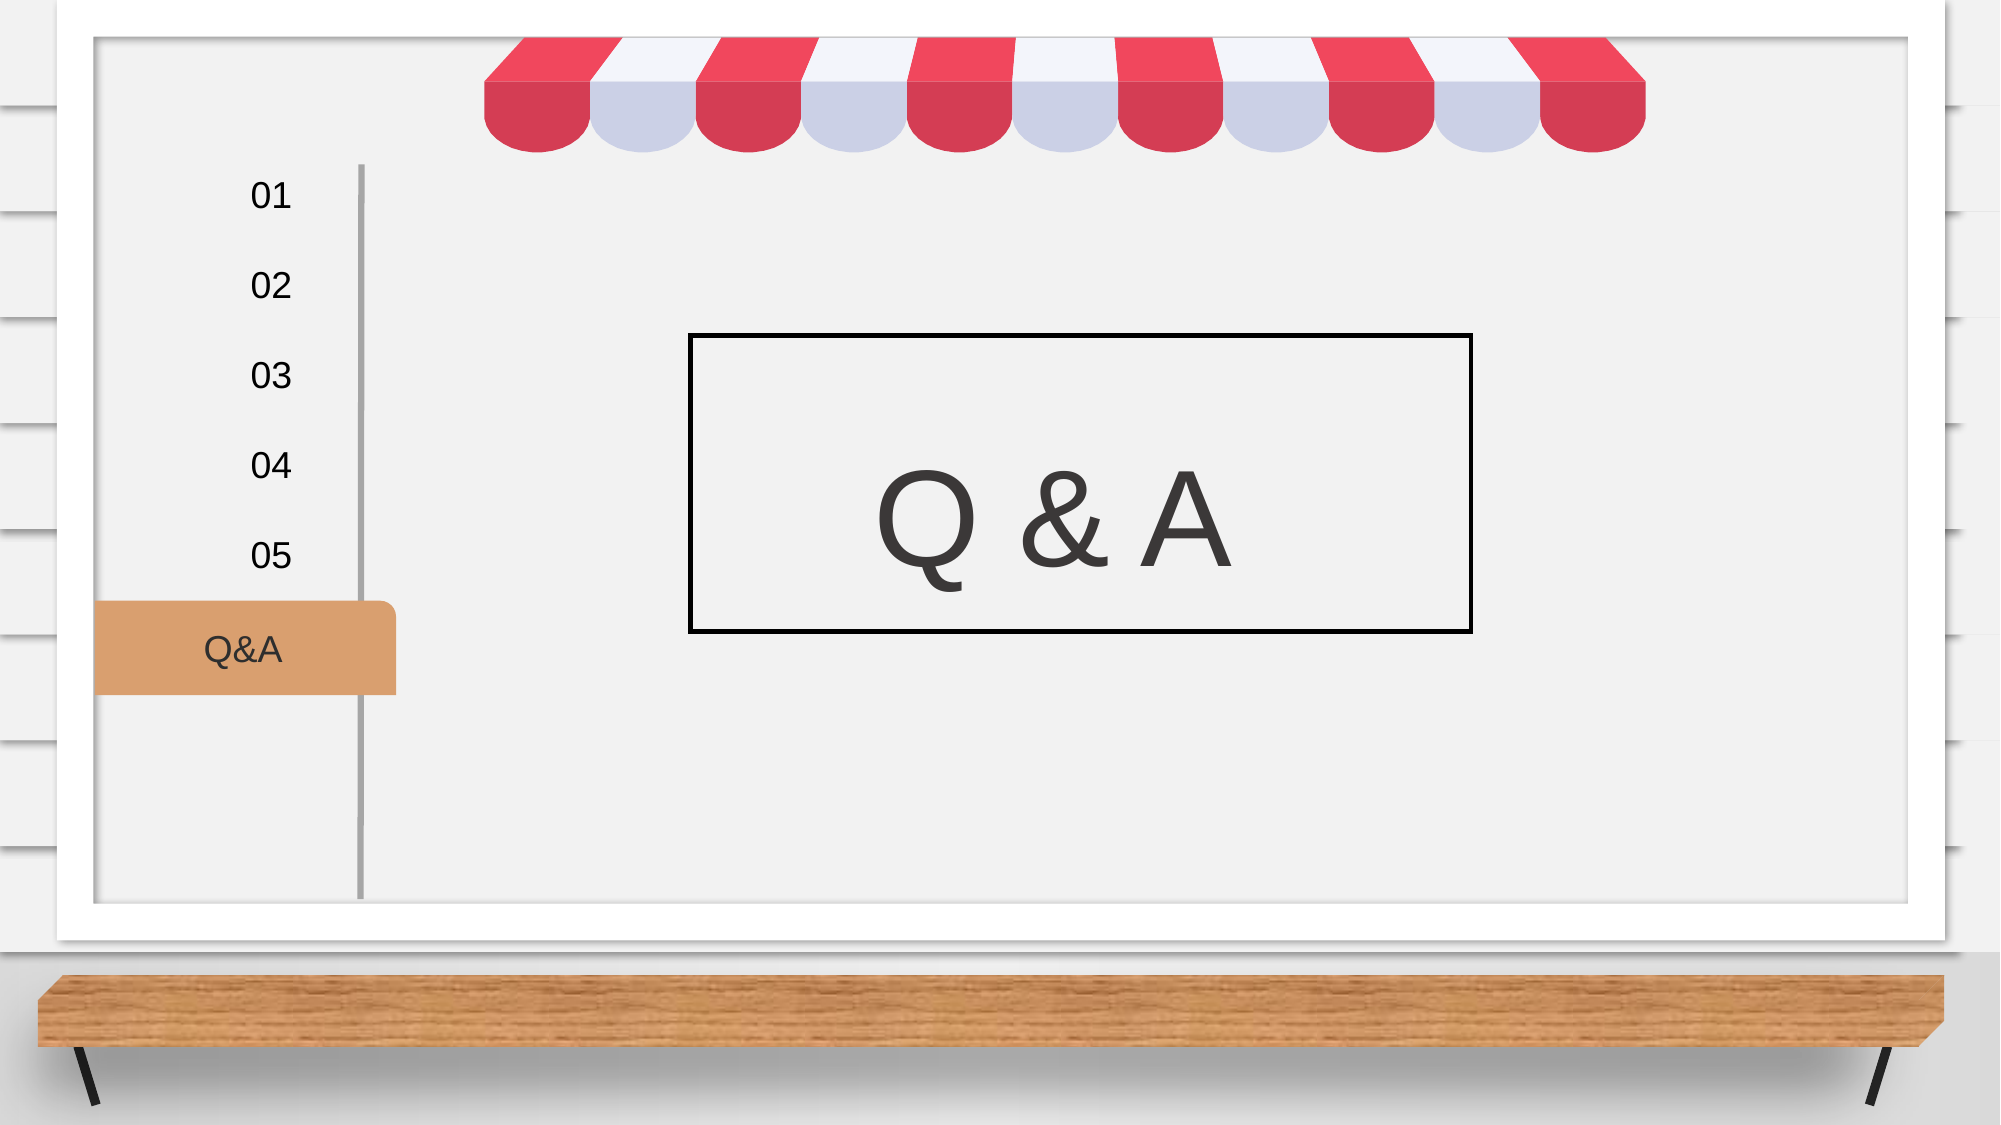

Q & A

01

02

03

04

05

06

Q&A